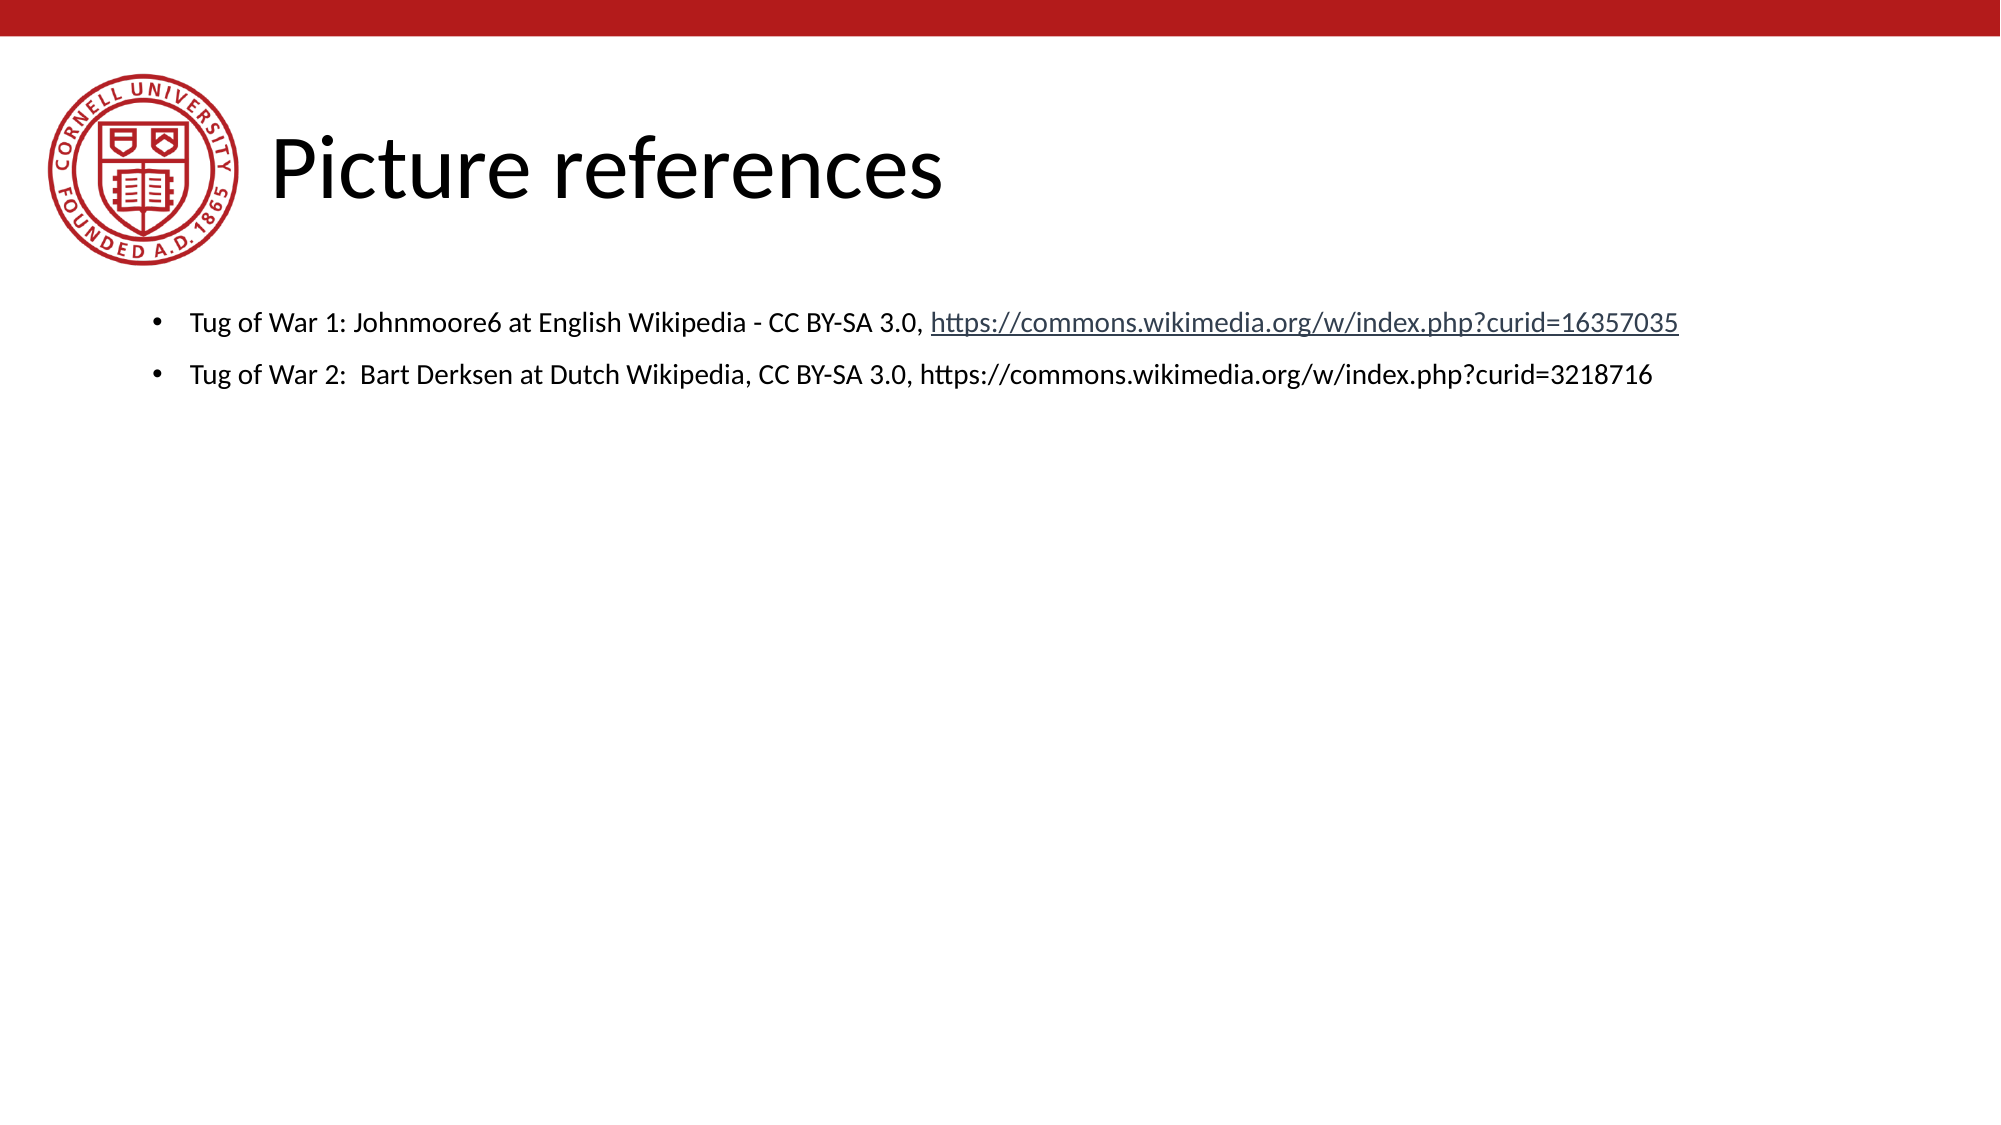

# Picture references
Tug of War 1: Johnmoore6 at English Wikipedia - CC BY-SA 3.0, https://commons.wikimedia.org/w/index.php?curid=16357035
Tug of War 2:  Bart Derksen at Dutch Wikipedia, CC BY-SA 3.0, https://commons.wikimedia.org/w/index.php?curid=3218716